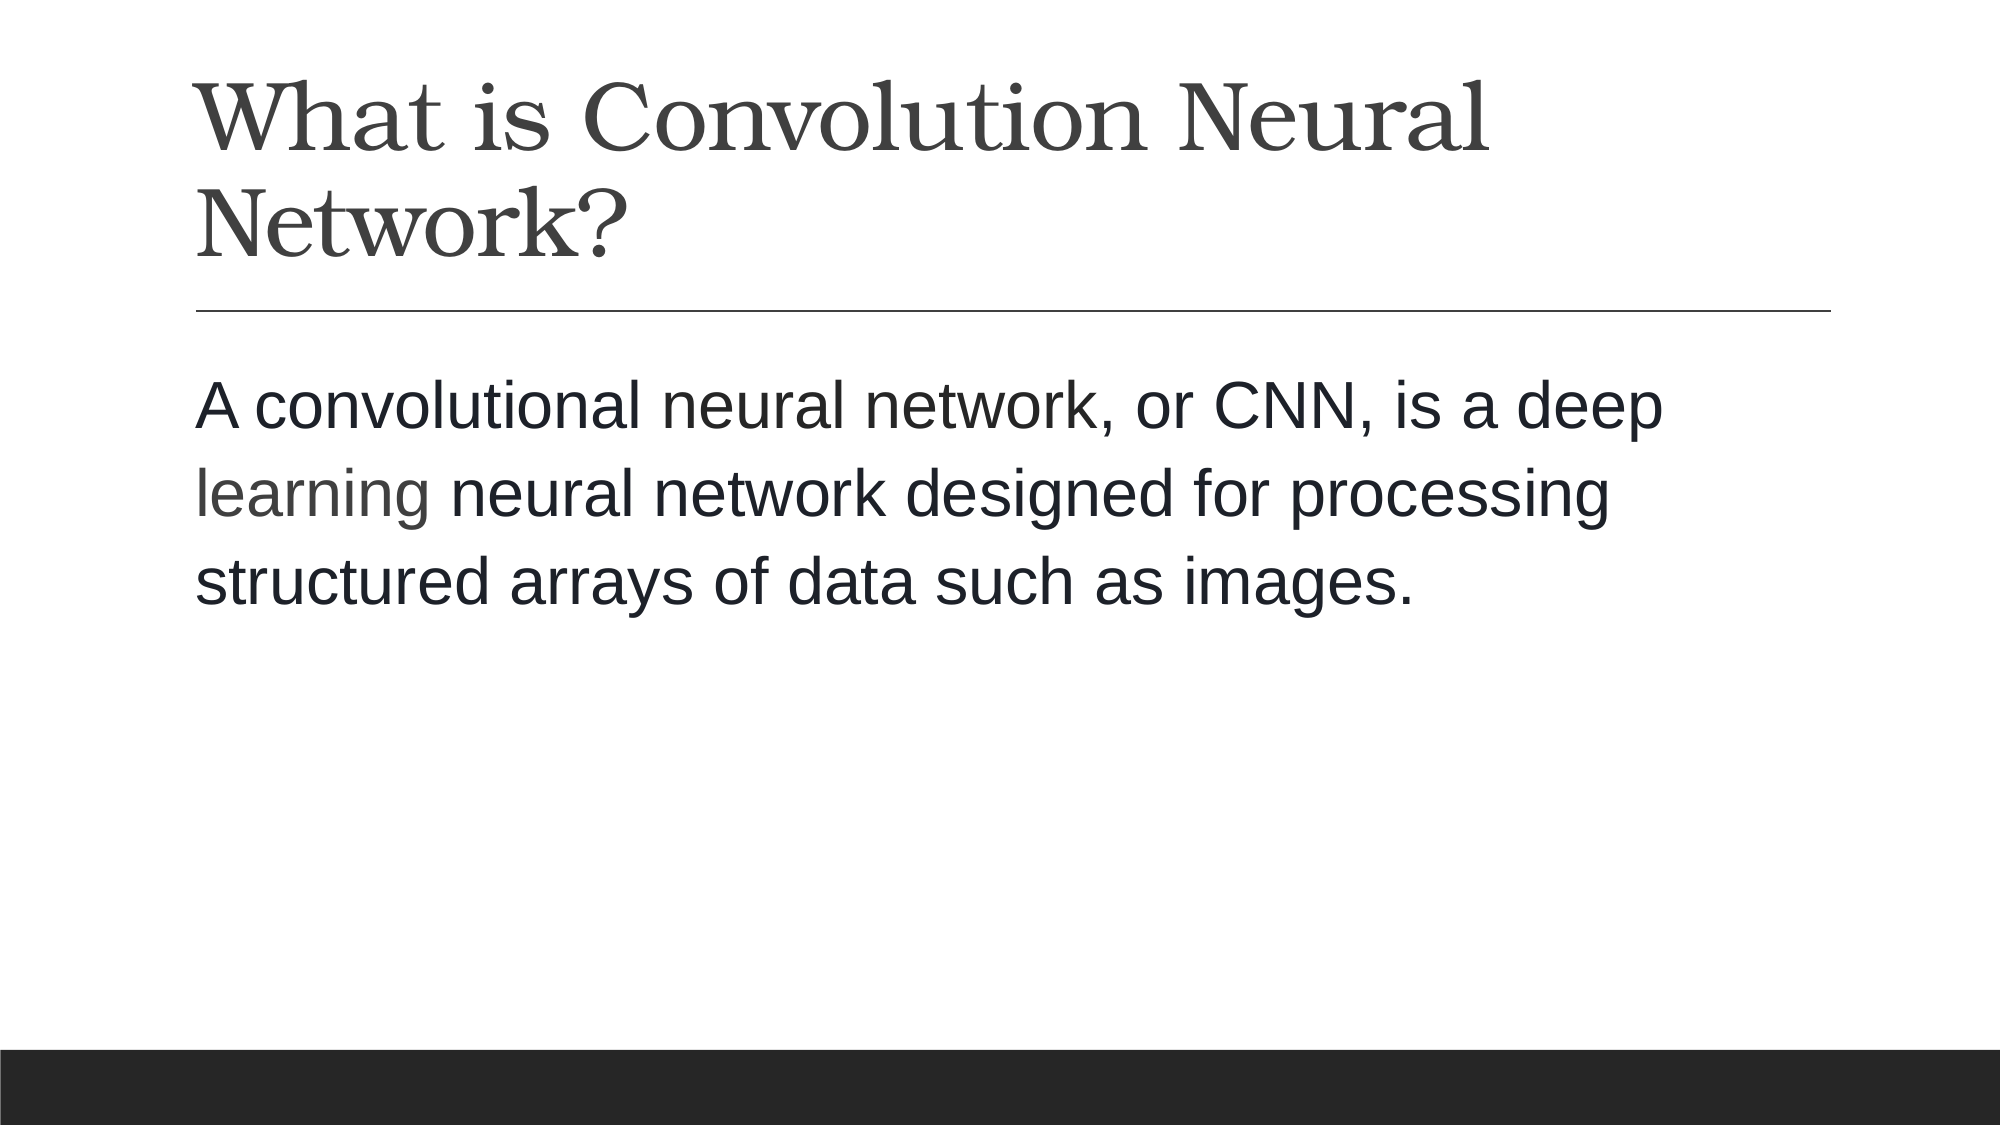

# What is Convolution Neural Network?
A convolutional neural network, or CNN, is a deep learning neural network designed for processing structured arrays of data such as images.